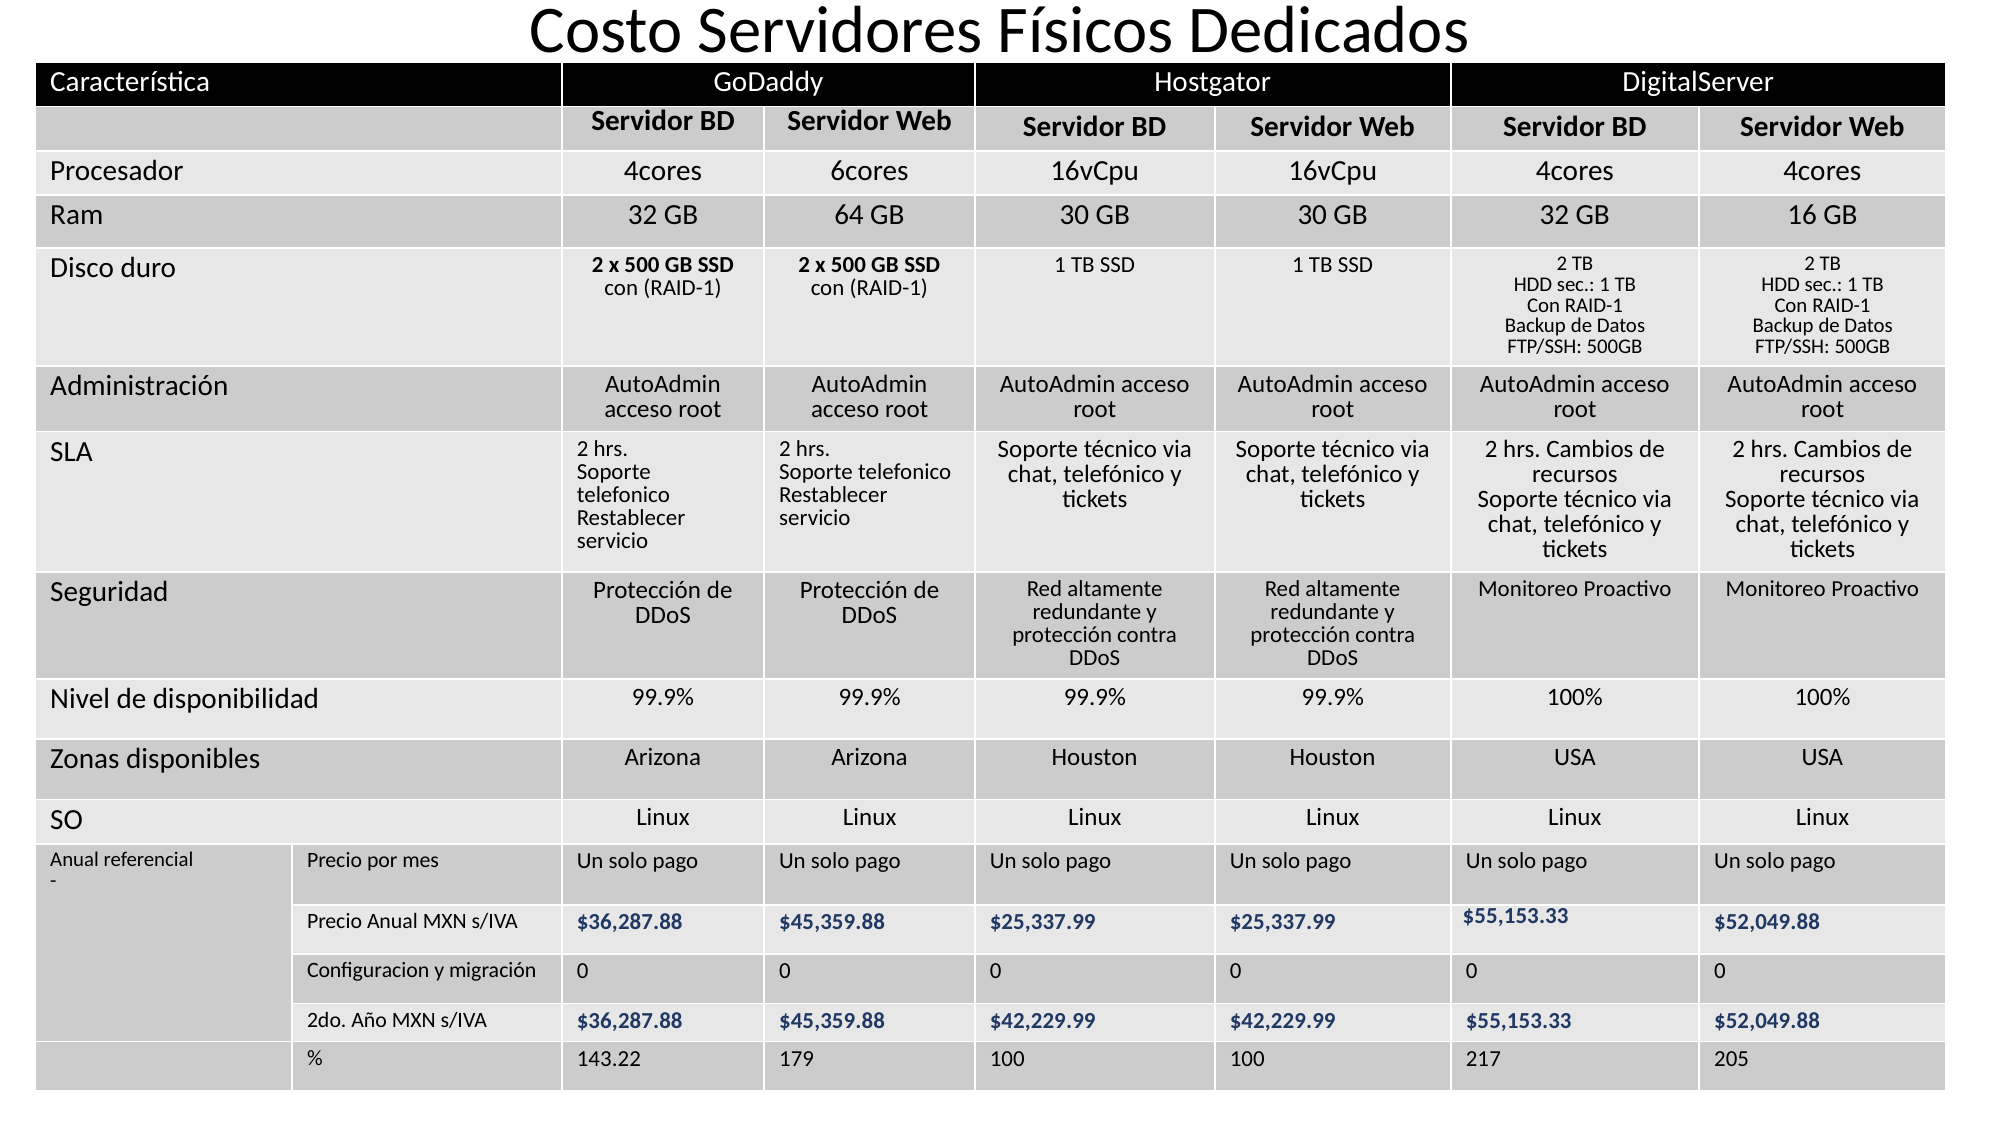

# Costo Servidores Físicos Dedicados
| Característica |  | GoDaddy |  | Hostgator |  | DigitalServer |  |
| --- | --- | --- | --- | --- | --- | --- | --- |
|  |  | Servidor BD | Servidor Web | Servidor BD | Servidor Web | Servidor BD | Servidor Web |
| Procesador |  | 4cores | 6cores | 16vCpu | 16vCpu | 4cores | 4cores |
| Ram |  | 32 GB | 64 GB | 30 GB | 30 GB | 32 GB | 16 GB |
| Disco duro |  | 2 x 500 GB SSD con (RAID-1) | 2 x 500 GB SSD con (RAID-1) | 1 TB SSD | 1 TB SSD | 2 TB HDD sec.: 1 TB Con RAID-1 Backup de Datos FTP/SSH: 500GB | 2 TB HDD sec.: 1 TB Con RAID-1 Backup de Datos FTP/SSH: 500GB |
| Administración |  | AutoAdmin acceso root | AutoAdmin acceso root | AutoAdmin acceso root | AutoAdmin acceso root | AutoAdmin acceso root | AutoAdmin acceso root |
| SLA |  | 2 hrs. Soporte telefonico Restablecer servicio | 2 hrs. Soporte telefonico Restablecer servicio | Soporte técnico via chat, telefónico y tickets | Soporte técnico via chat, telefónico y tickets | 2 hrs. Cambios de recursos Soporte técnico via chat, telefónico y tickets | 2 hrs. Cambios de recursos Soporte técnico via chat, telefónico y tickets |
| Seguridad |  | Protección de DDoS | Protección de DDoS | Red altamente redundante y protección contra DDoS | Red altamente redundante y protección contra DDoS | Monitoreo Proactivo | Monitoreo Proactivo |
| Nivel de disponibilidad |  | 99.9% | 99.9% | 99.9% | 99.9% | 100% | 100% |
| Zonas disponibles |  | Arizona | Arizona | Houston | Houston | USA | USA |
| SO |  | Linux | Linux | Linux | Linux | Linux | Linux |
| Anual referencial - | Precio por mes | Un solo pago | Un solo pago | Un solo pago | Un solo pago | Un solo pago | Un solo pago |
|  | Precio Anual MXN s/IVA | $36,287.88 | $45,359.88 | $25,337.99 | $25,337.99 | $55,153.33 | $52,049.88 |
|  | Configuracion y migración | 0 | 0 | 0 | 0 | 0 | 0 |
|  | 2do. Año MXN s/IVA | $36,287.88 | $45,359.88 | $42,229.99 | $42,229.99 | $55,153.33 | $52,049.88 |
|  | % | 143.22 | 179 | 100 | 100 | 217 | 205 |